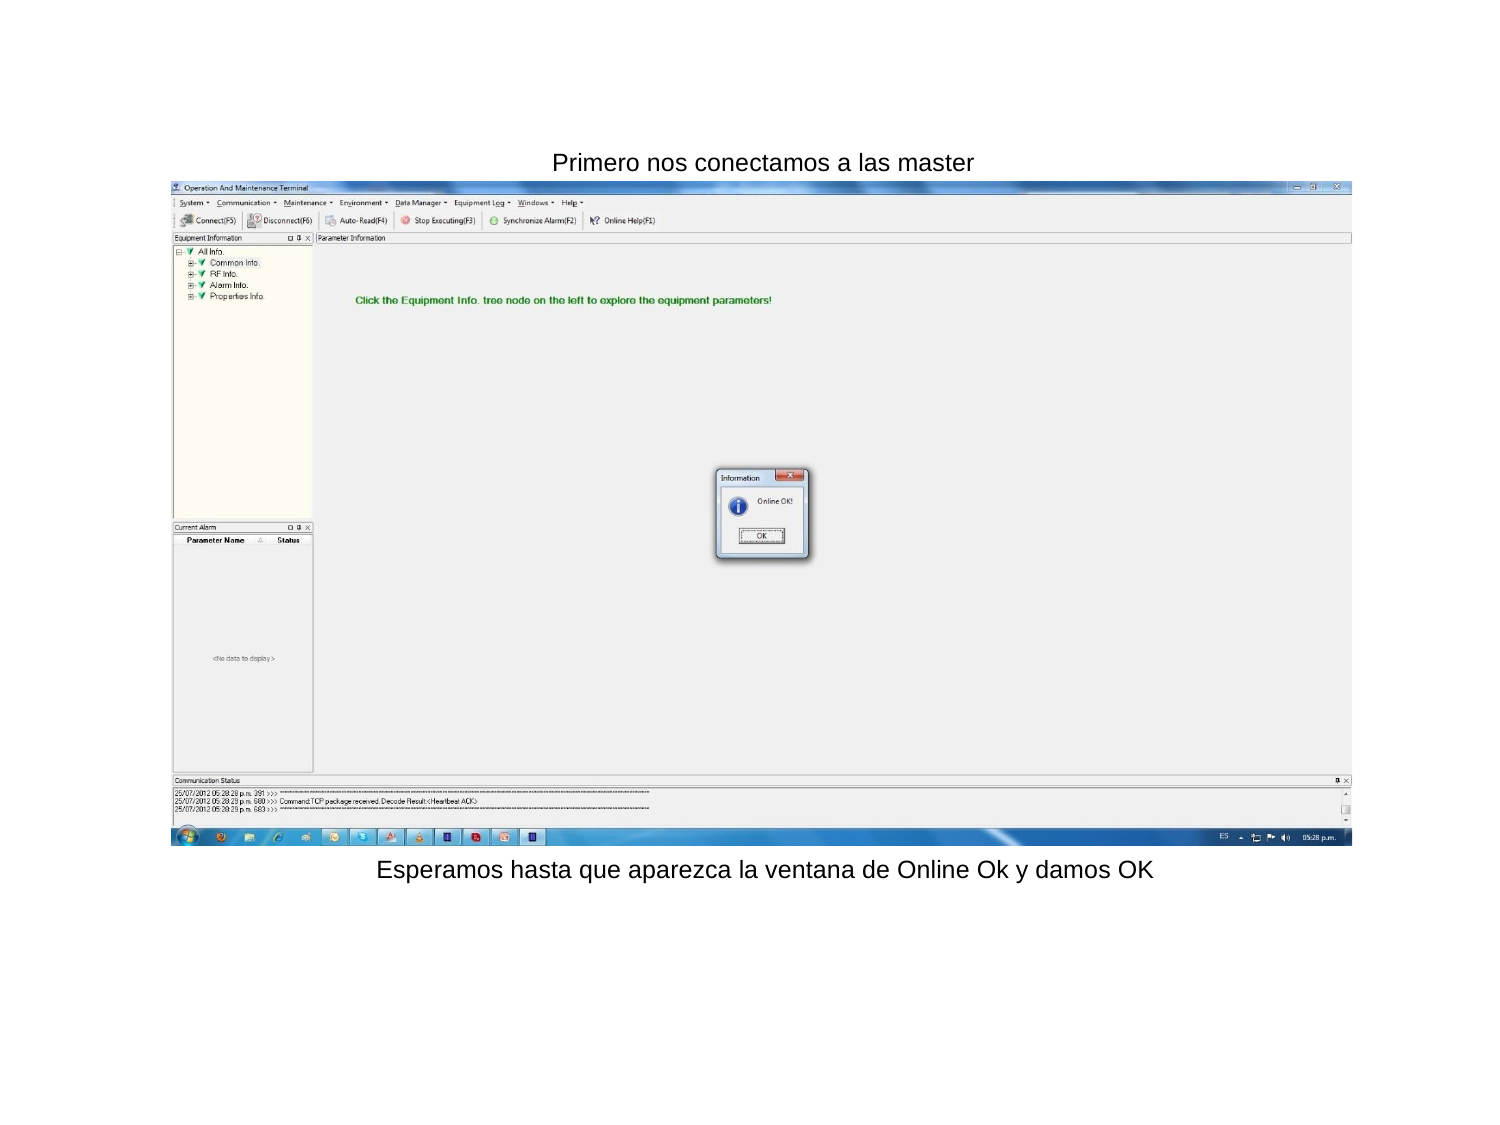

Primero nos conectamos a las master

Esperamos hasta que aparezca la ventana de Online Ok y damos OK